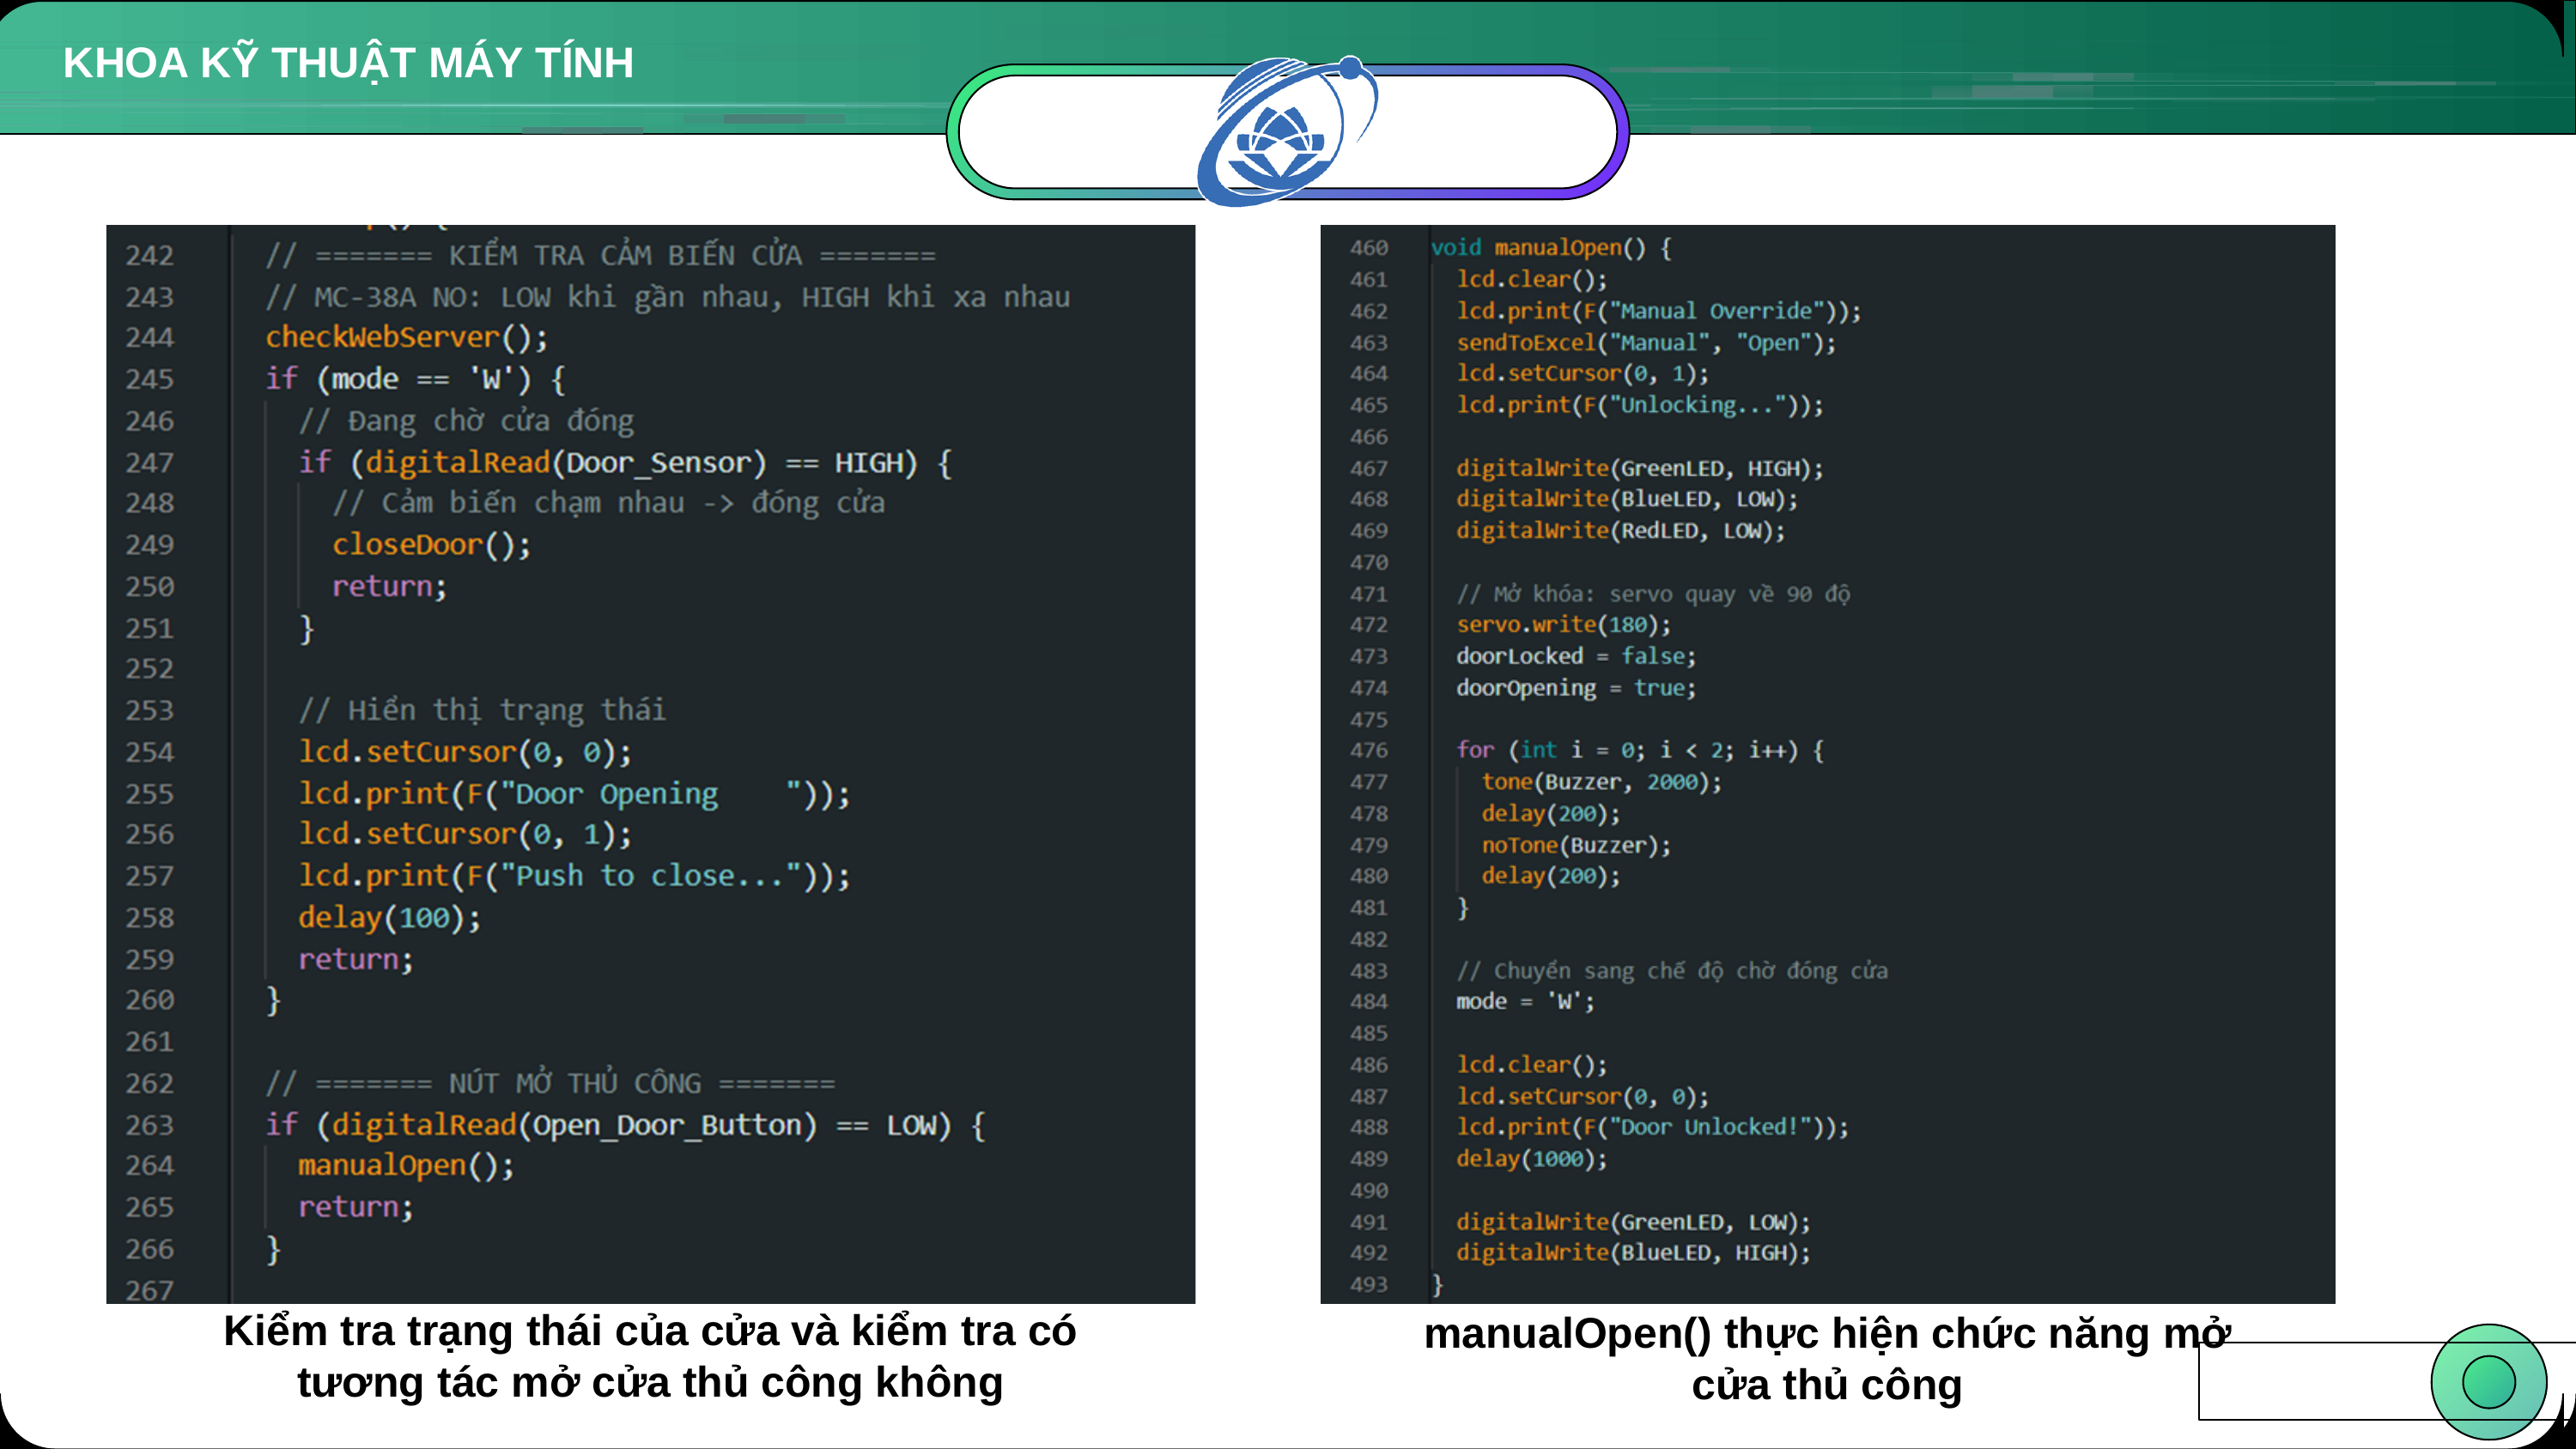

www.9slide.vn

KHOA KỸ THUẬT MÁY TÍNH

Kiểm tra trạng thái của cửa và kiểm tra có tương tác mở cửa thủ công không
manualOpen() thực hiện chức năng mở cửa thủ công

‹#›